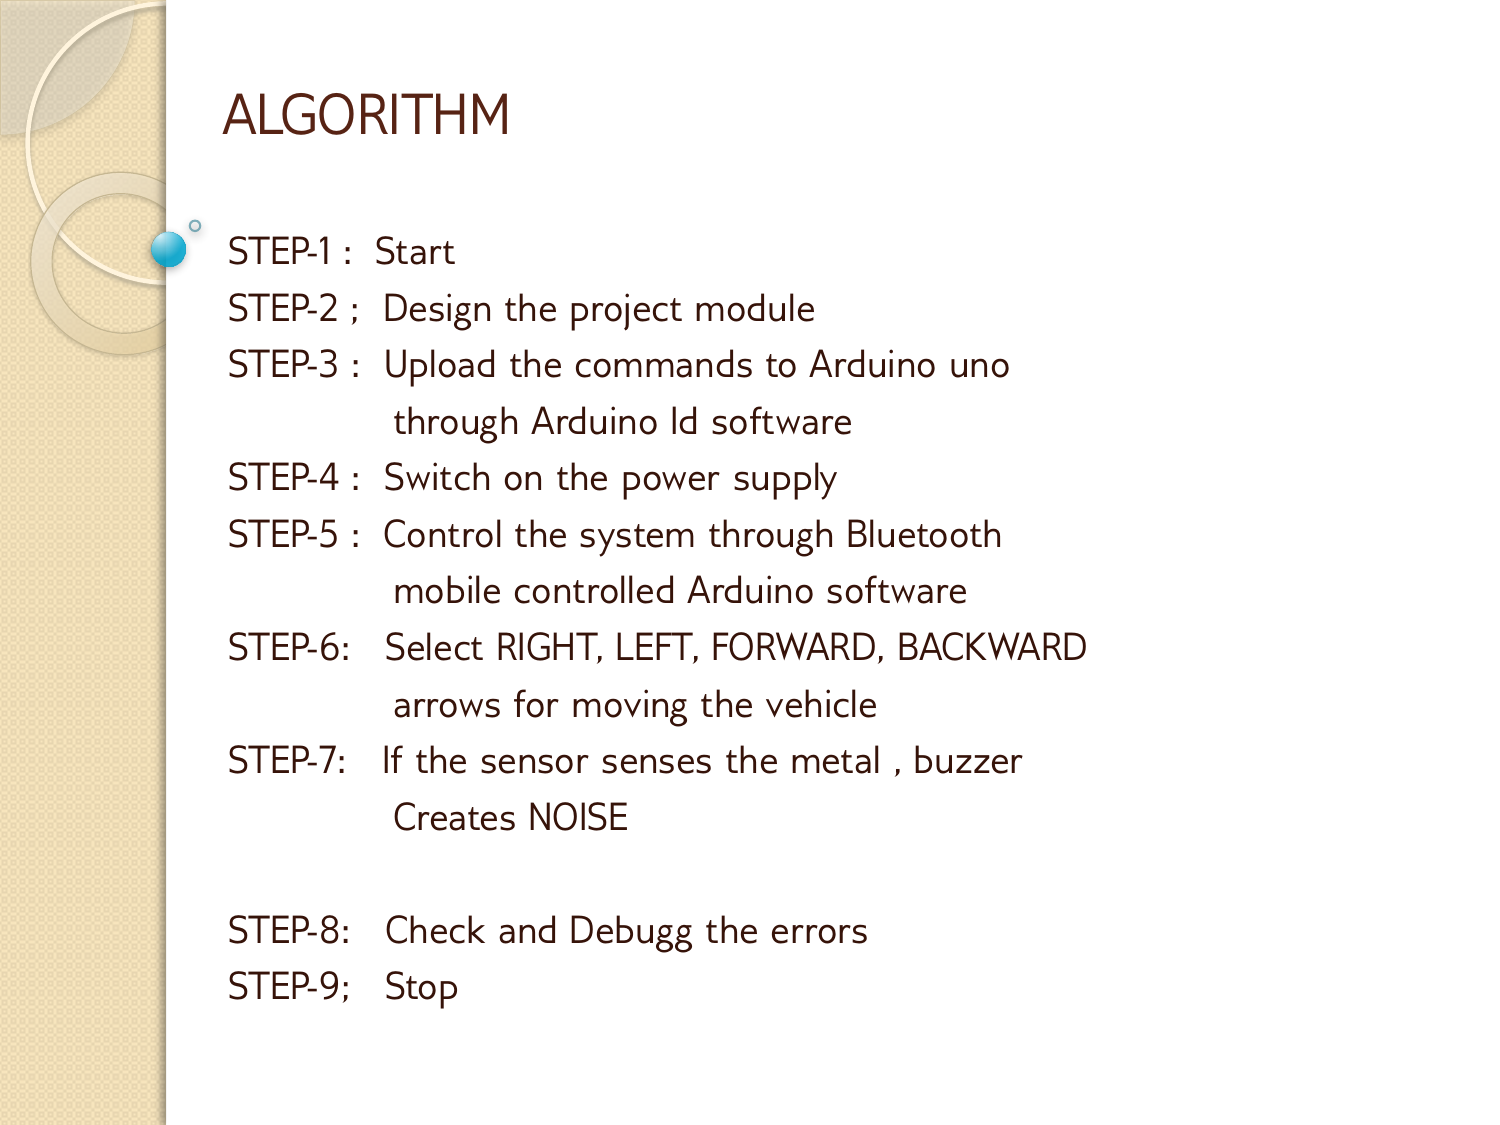

# ALGORITHM
STEP-1 :  Start
STEP-2 ;  Design the project module
STEP-3 :  Upload the commands to Arduino uno
              through Arduino Id software
STEP-4 :  Switch on the power supply
STEP-5 :  Control the system through Bluetooth
              mobile controlled Arduino software
STEP-6:   Select RIGHT, LEFT, FORWARD, BACKWARD
              arrows for moving the vehicle
STEP-7:   If the sensor senses the metal , buzzer
              Creates NOISE

STEP-8:   Check and Debugg the errors
STEP-9;   Stop